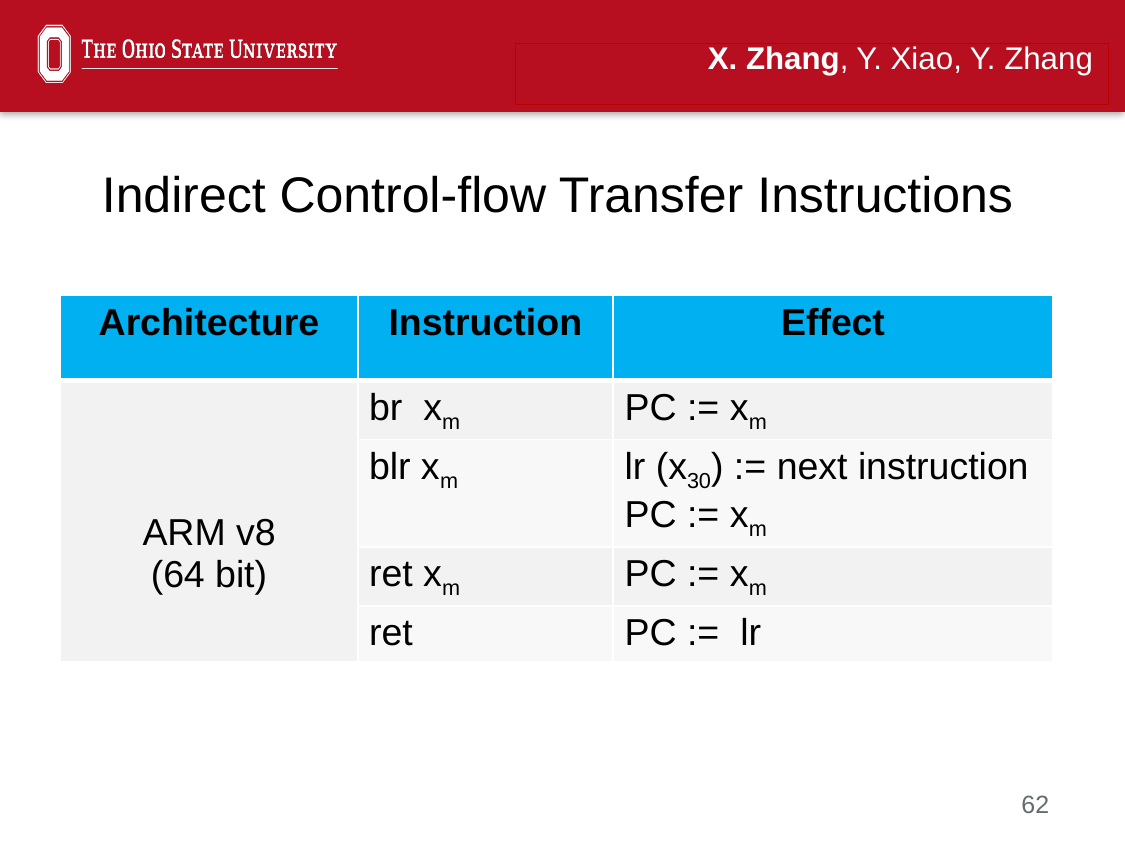

X. Zhang, Y. Xiao, Y. Zhang
Indirect Control-flow Transfer Instructions
| Architecture | Instruction | Effect |
| --- | --- | --- |
| ARM v8 (64 bit) | br xm | PC := xm |
|  | blr xm | lr (x30) := next instruction PC := xm |
|  | ret xm | PC := xm |
|  | ret | PC := lr |